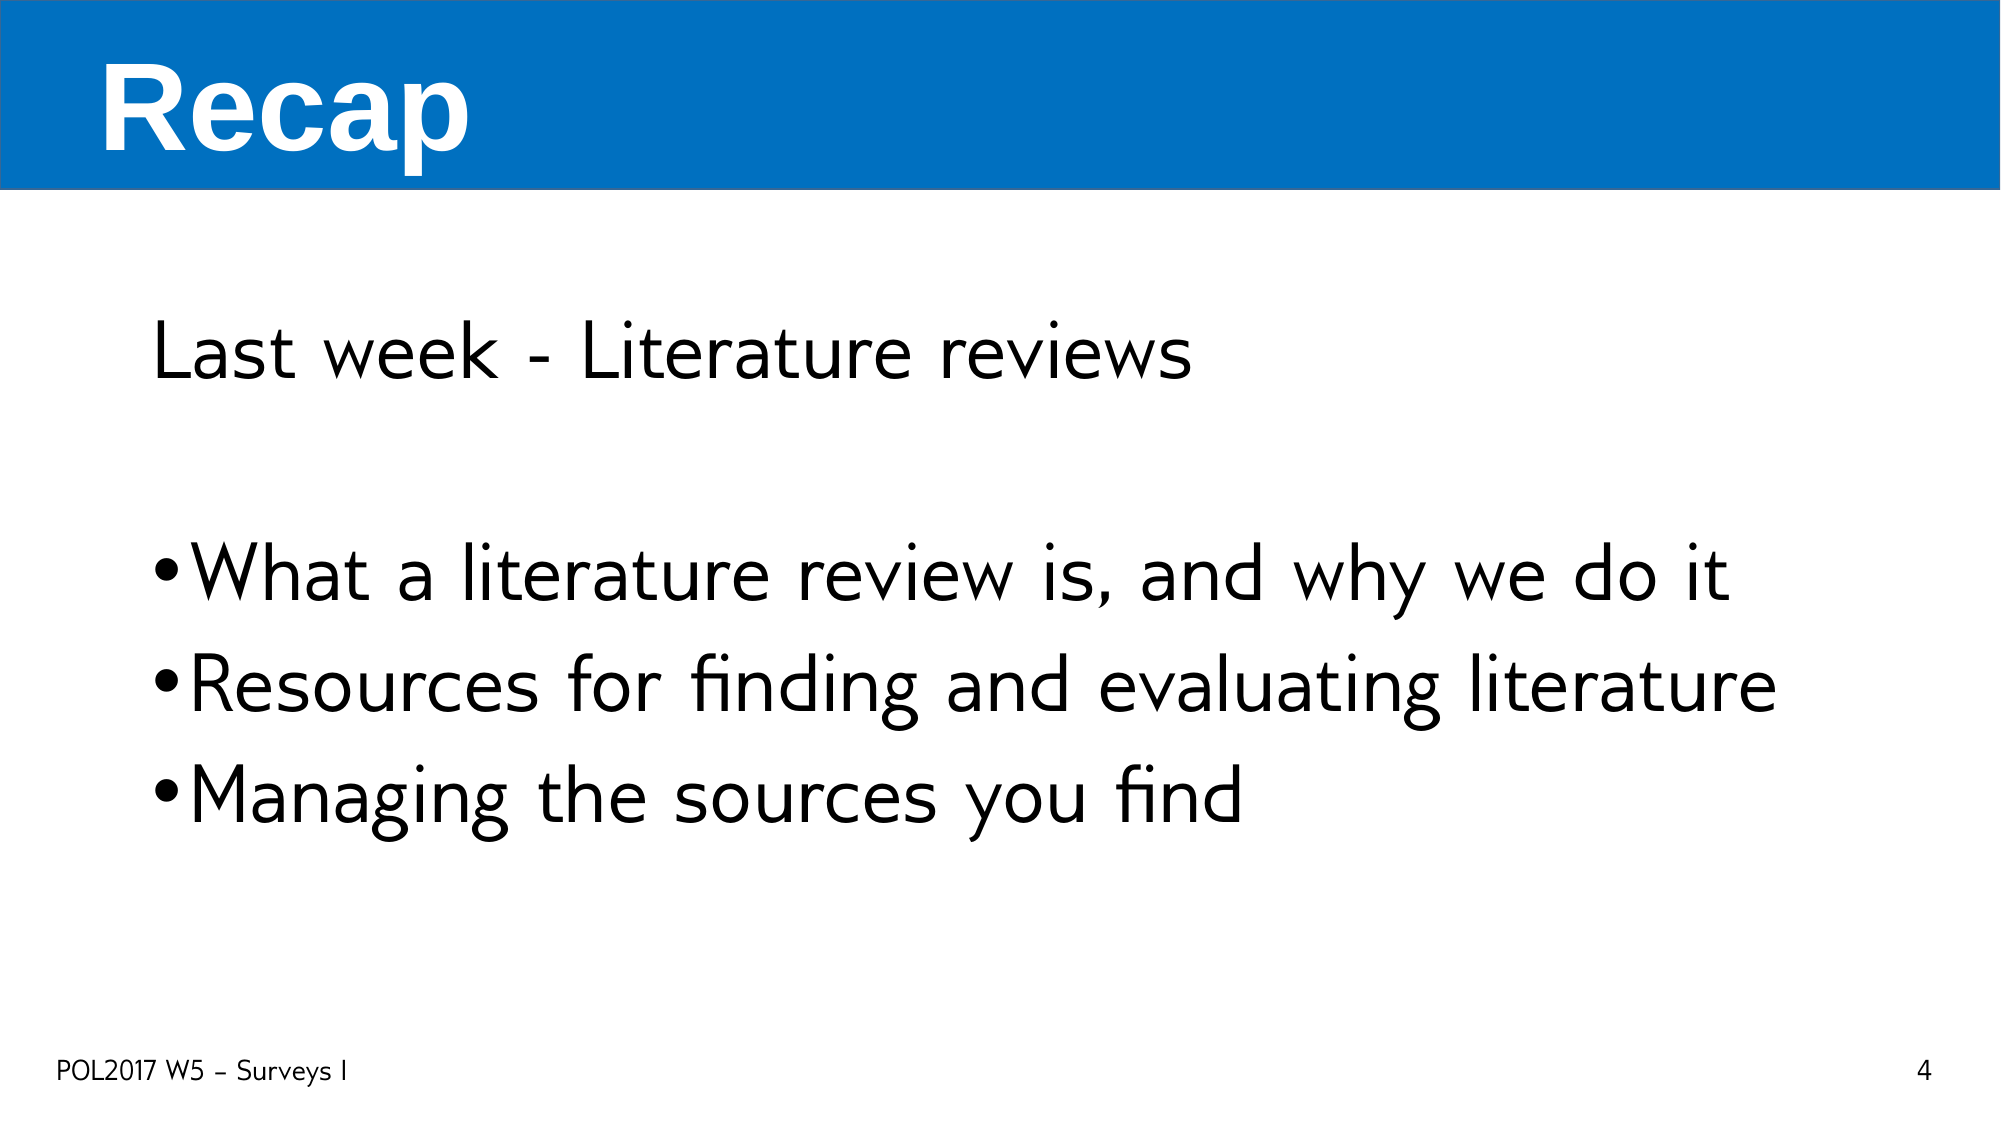

# Recap
Last week - Literature reviews

What a literature review is, and why we do it
Resources for finding and evaluating literature
Managing the sources you find
POL2017 W5 – Surveys I
4